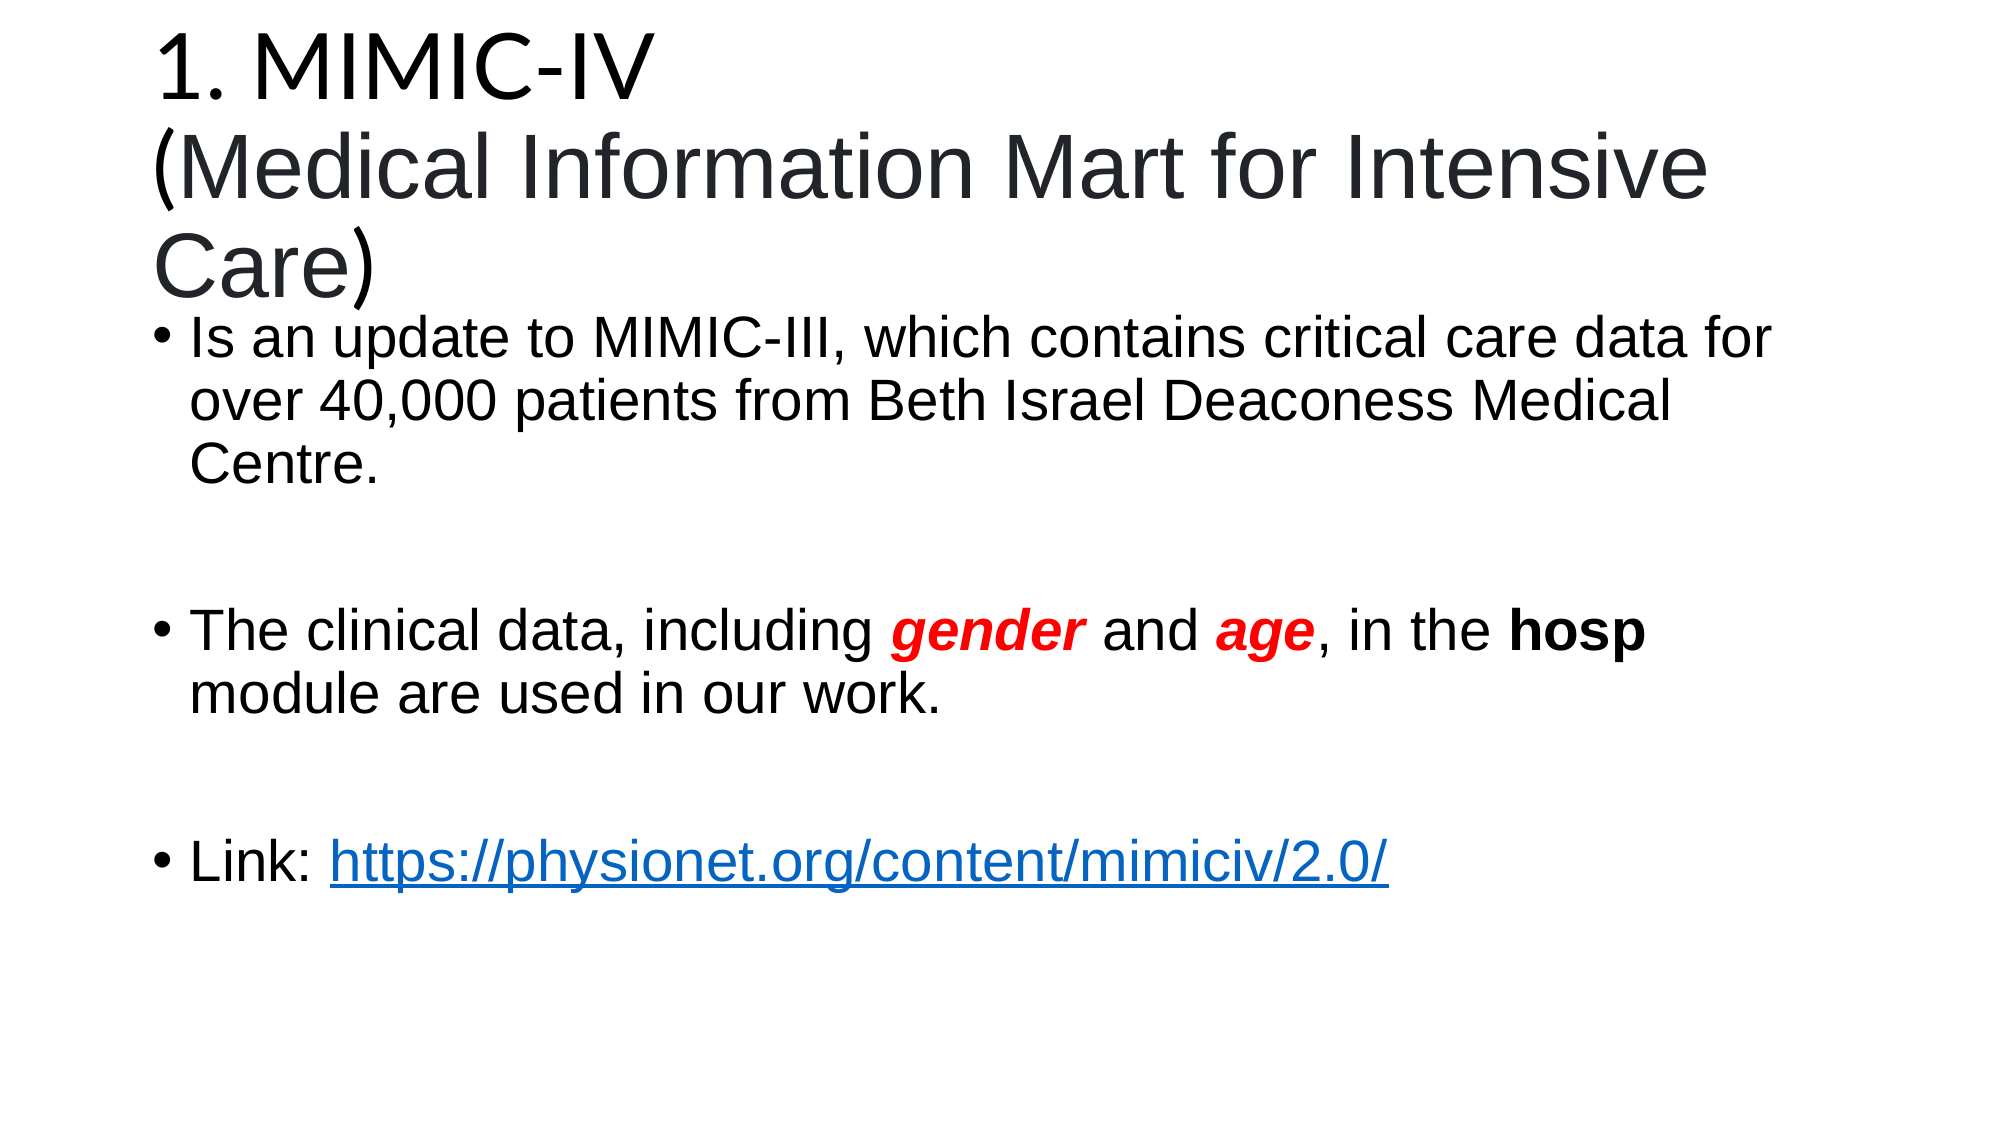

# 1. MIMIC-IV (Medical Information Mart for Intensive Care)
Is an update to MIMIC-III, which contains critical care data for over 40,000 patients from Beth Israel Deaconess Medical Centre.

The clinical data, including gender and age, in the hosp module are used in our work.

Link: https://physionet.org/content/mimiciv/2.0/